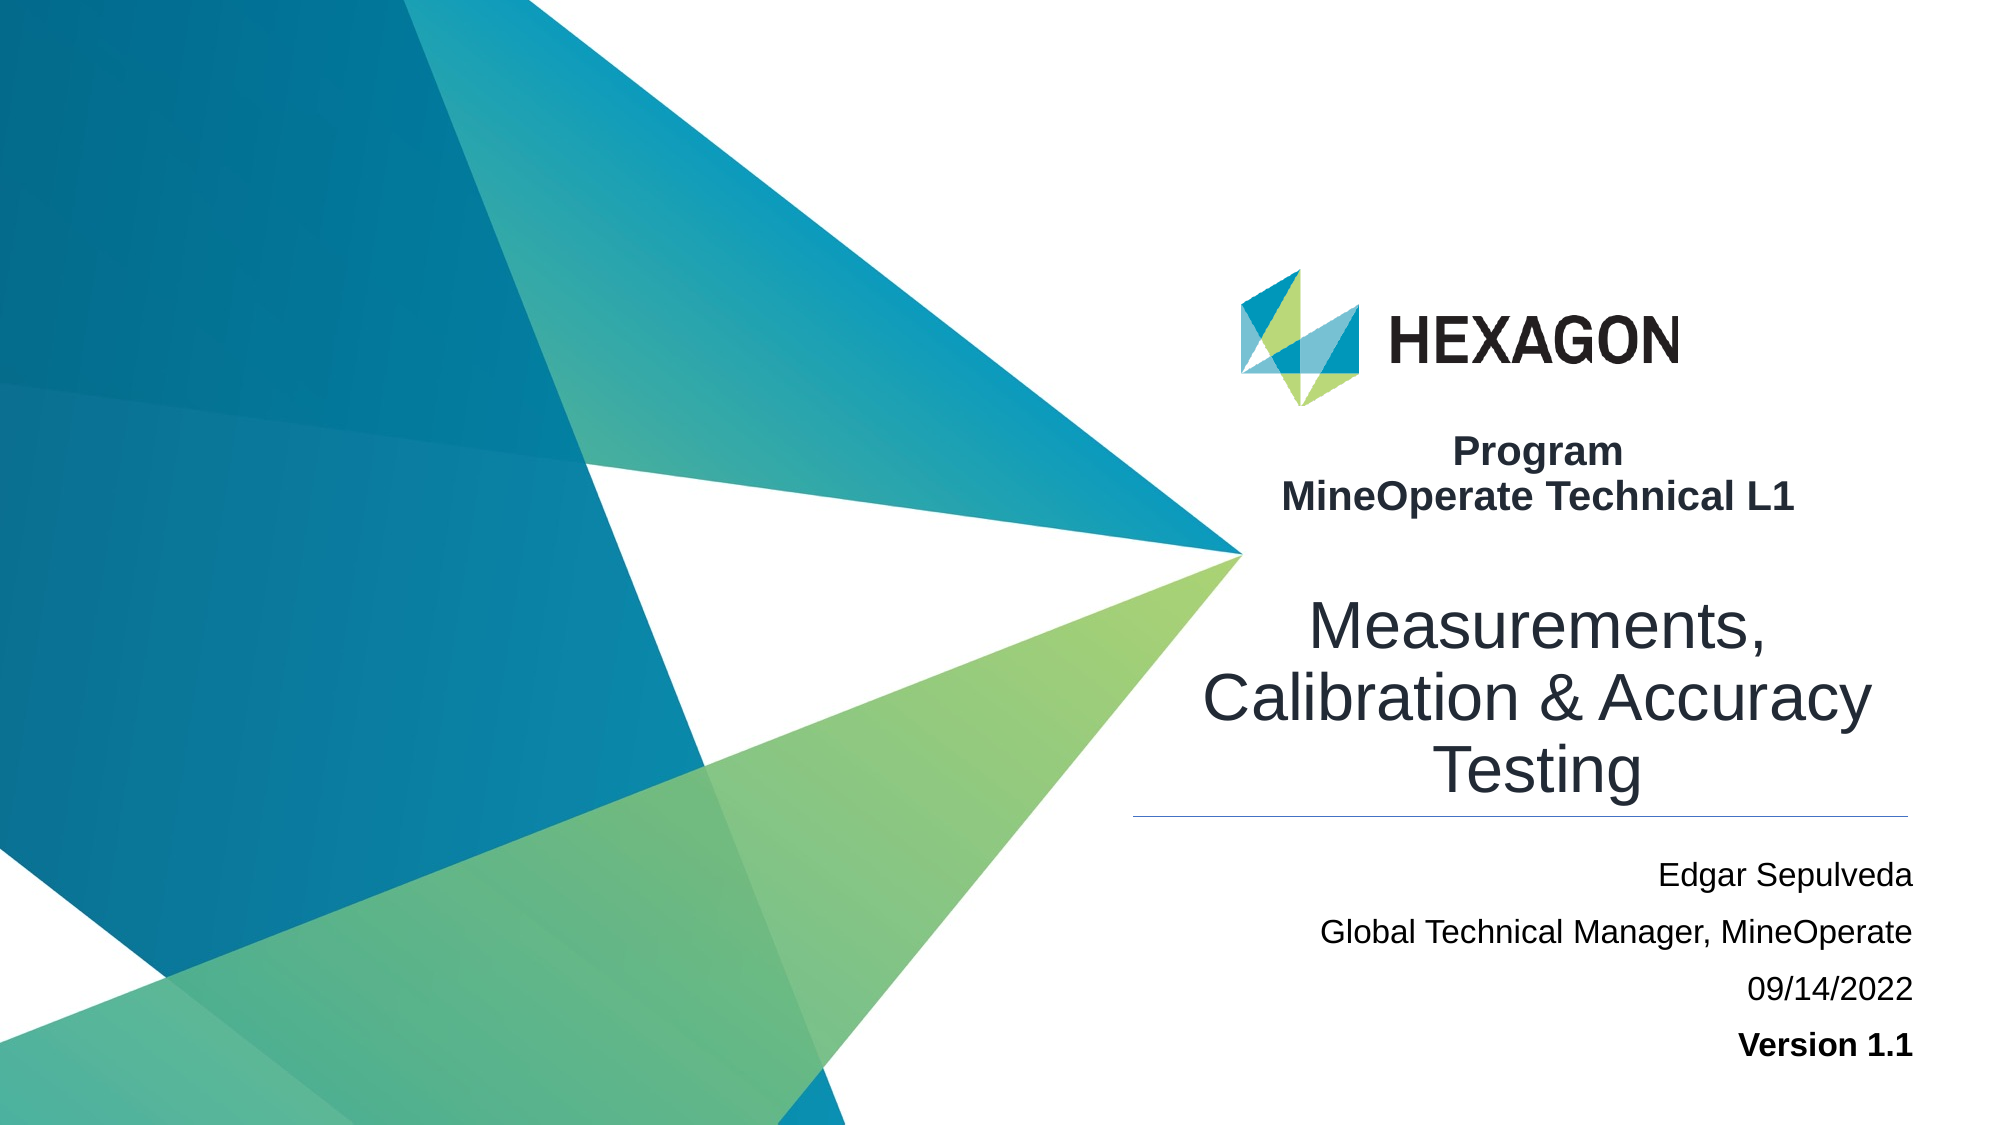

Program
MineOperate Technical L1

Measurements, Calibration & Accuracy Testing
Edgar Sepulveda
Global Technical Manager, MineOperate
09/14/2022
Version 1.1